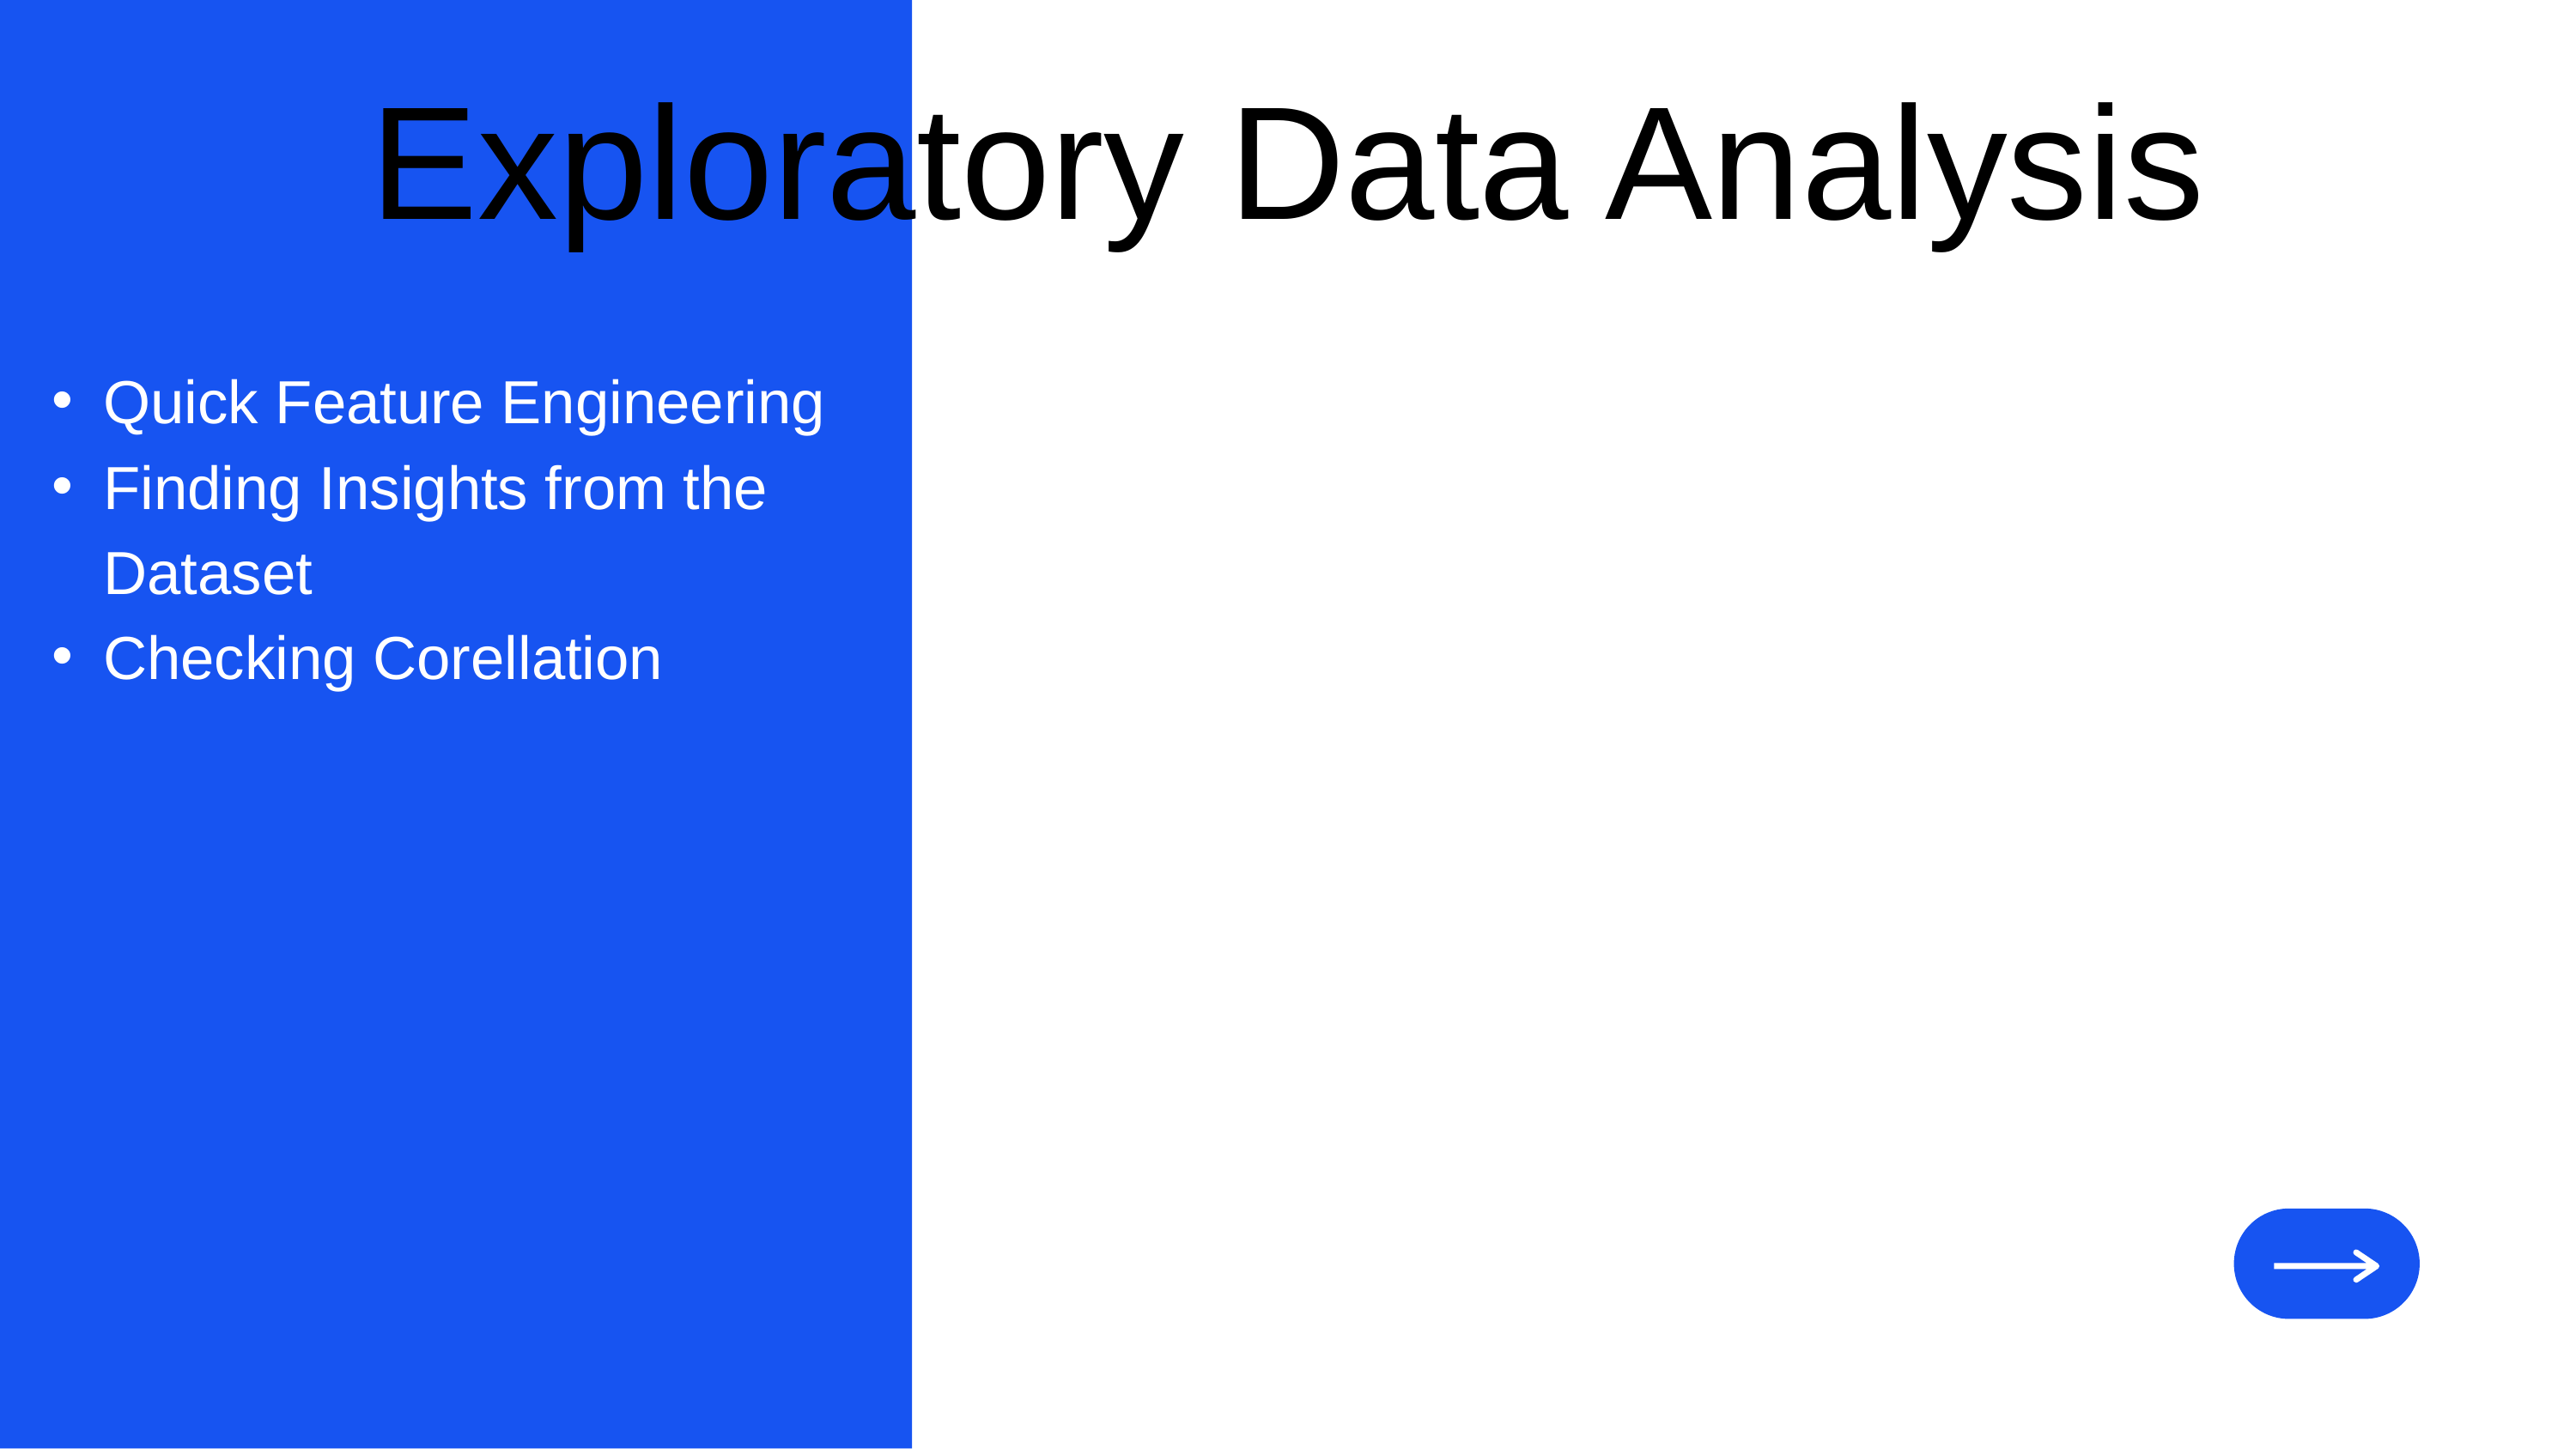

Exploratory Data Analysis
Quick Feature Engineering
Finding Insights from the Dataset
Checking Corellation